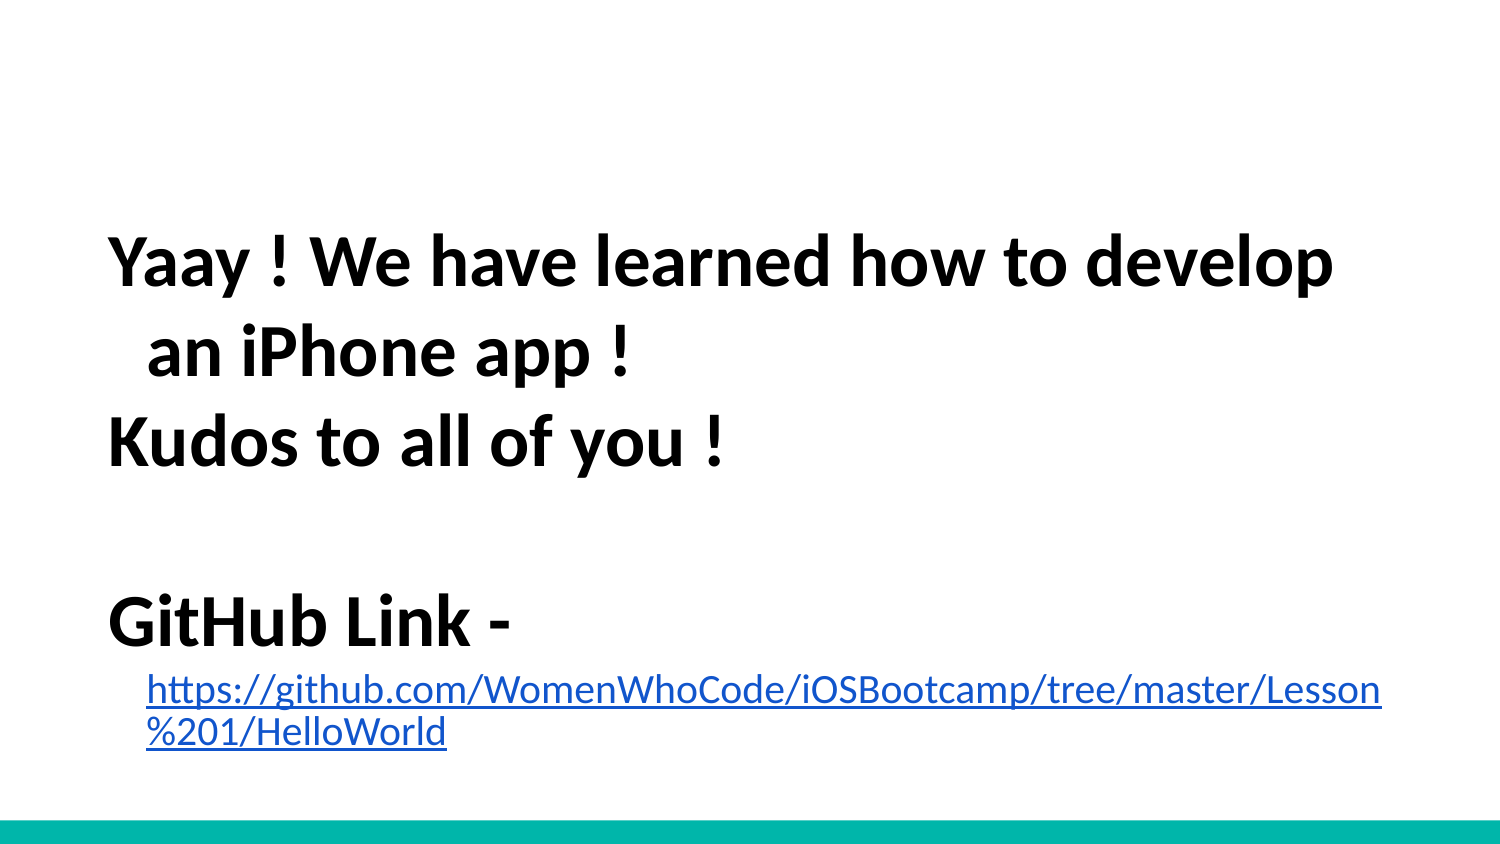

Yaay ! We have learned how to develop an iPhone app !
Kudos to all of you !

GitHub Link - https://github.com/WomenWhoCode/iOSBootcamp/tree/master/Lesson%201/HelloWorld